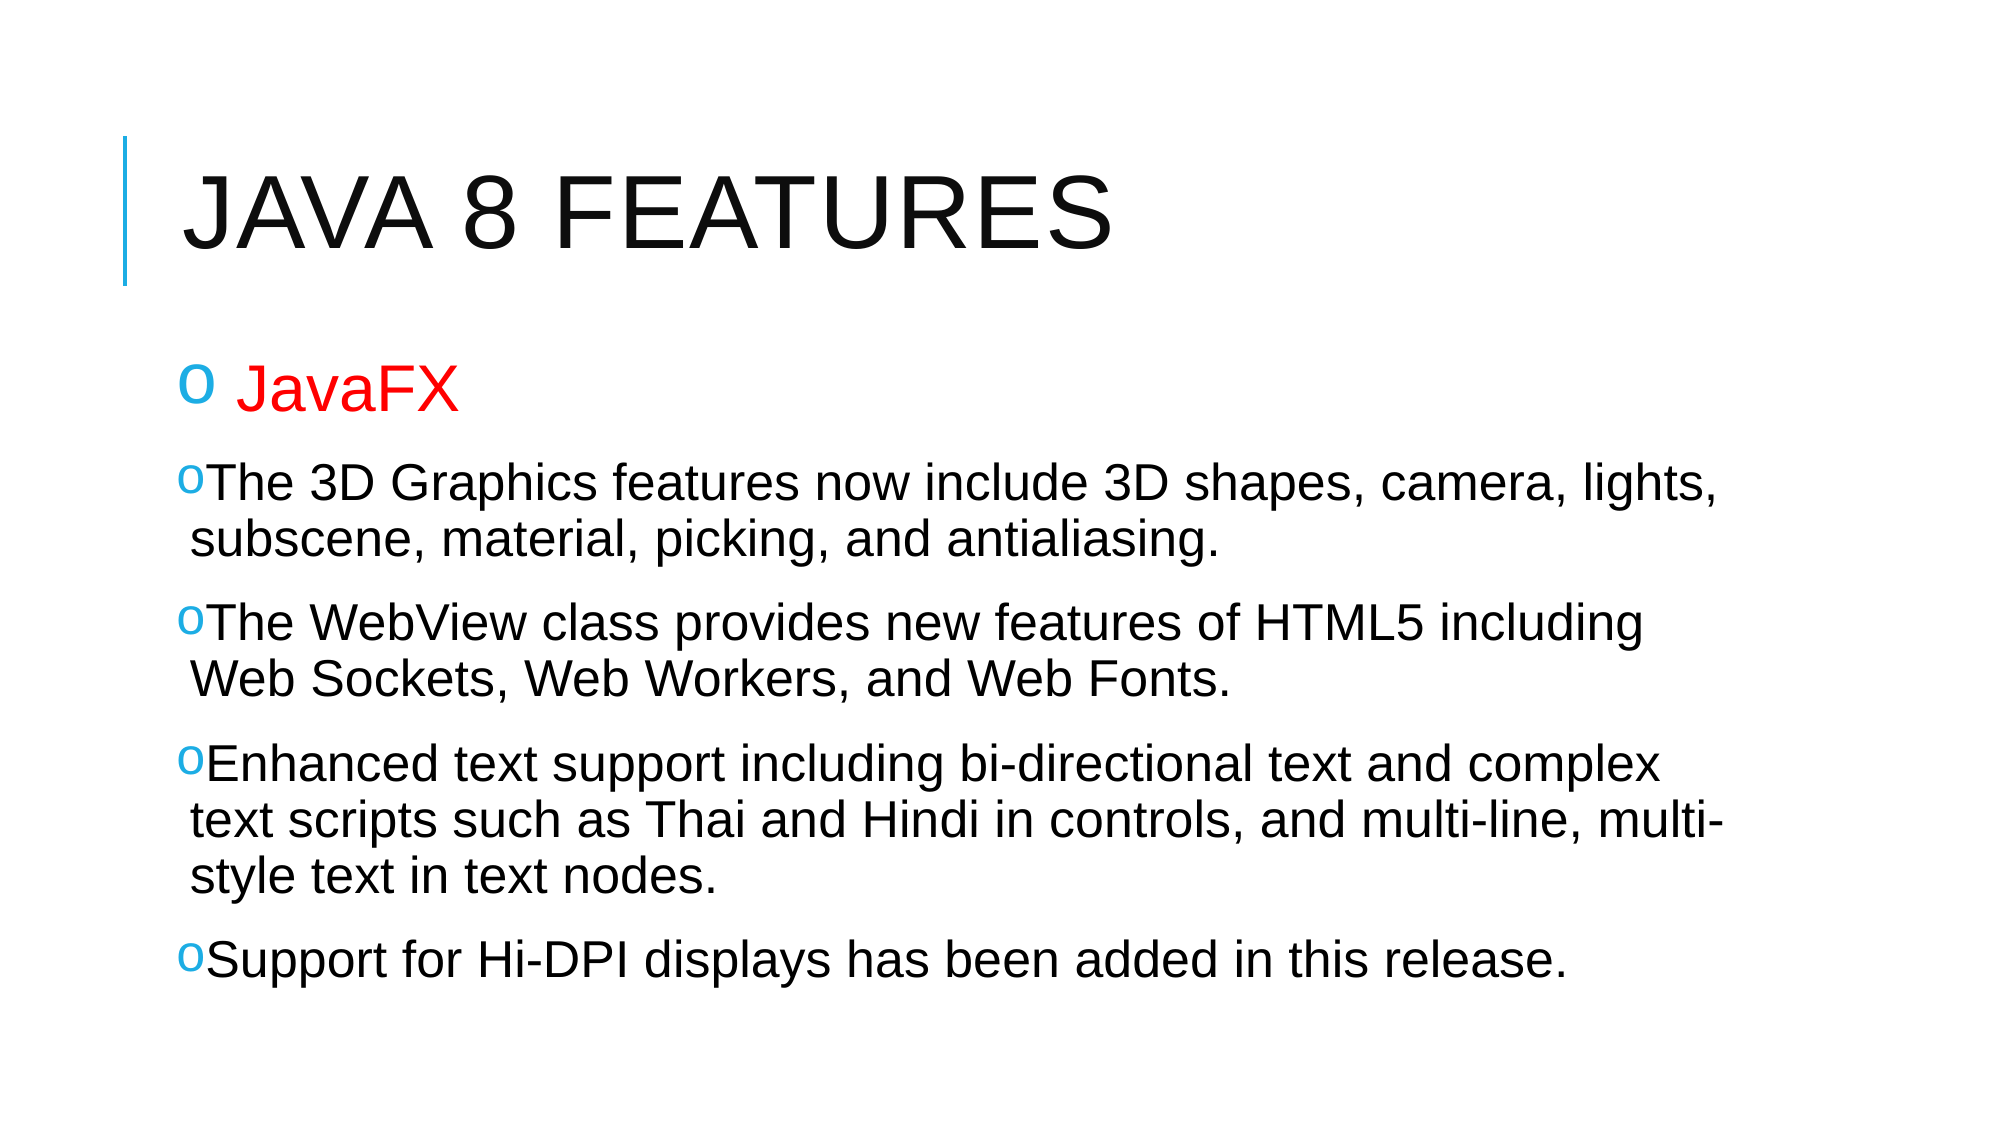

# Java 8 Features
 JavaFX
The 3D Graphics features now include 3D shapes, camera, lights, subscene, material, picking, and antialiasing.
The WebView class provides new features of HTML5 including Web Sockets, Web Workers, and Web Fonts.
Enhanced text support including bi-directional text and complex text scripts such as Thai and Hindi in controls, and multi-line, multi-style text in text nodes.
Support for Hi-DPI displays has been added in this release.